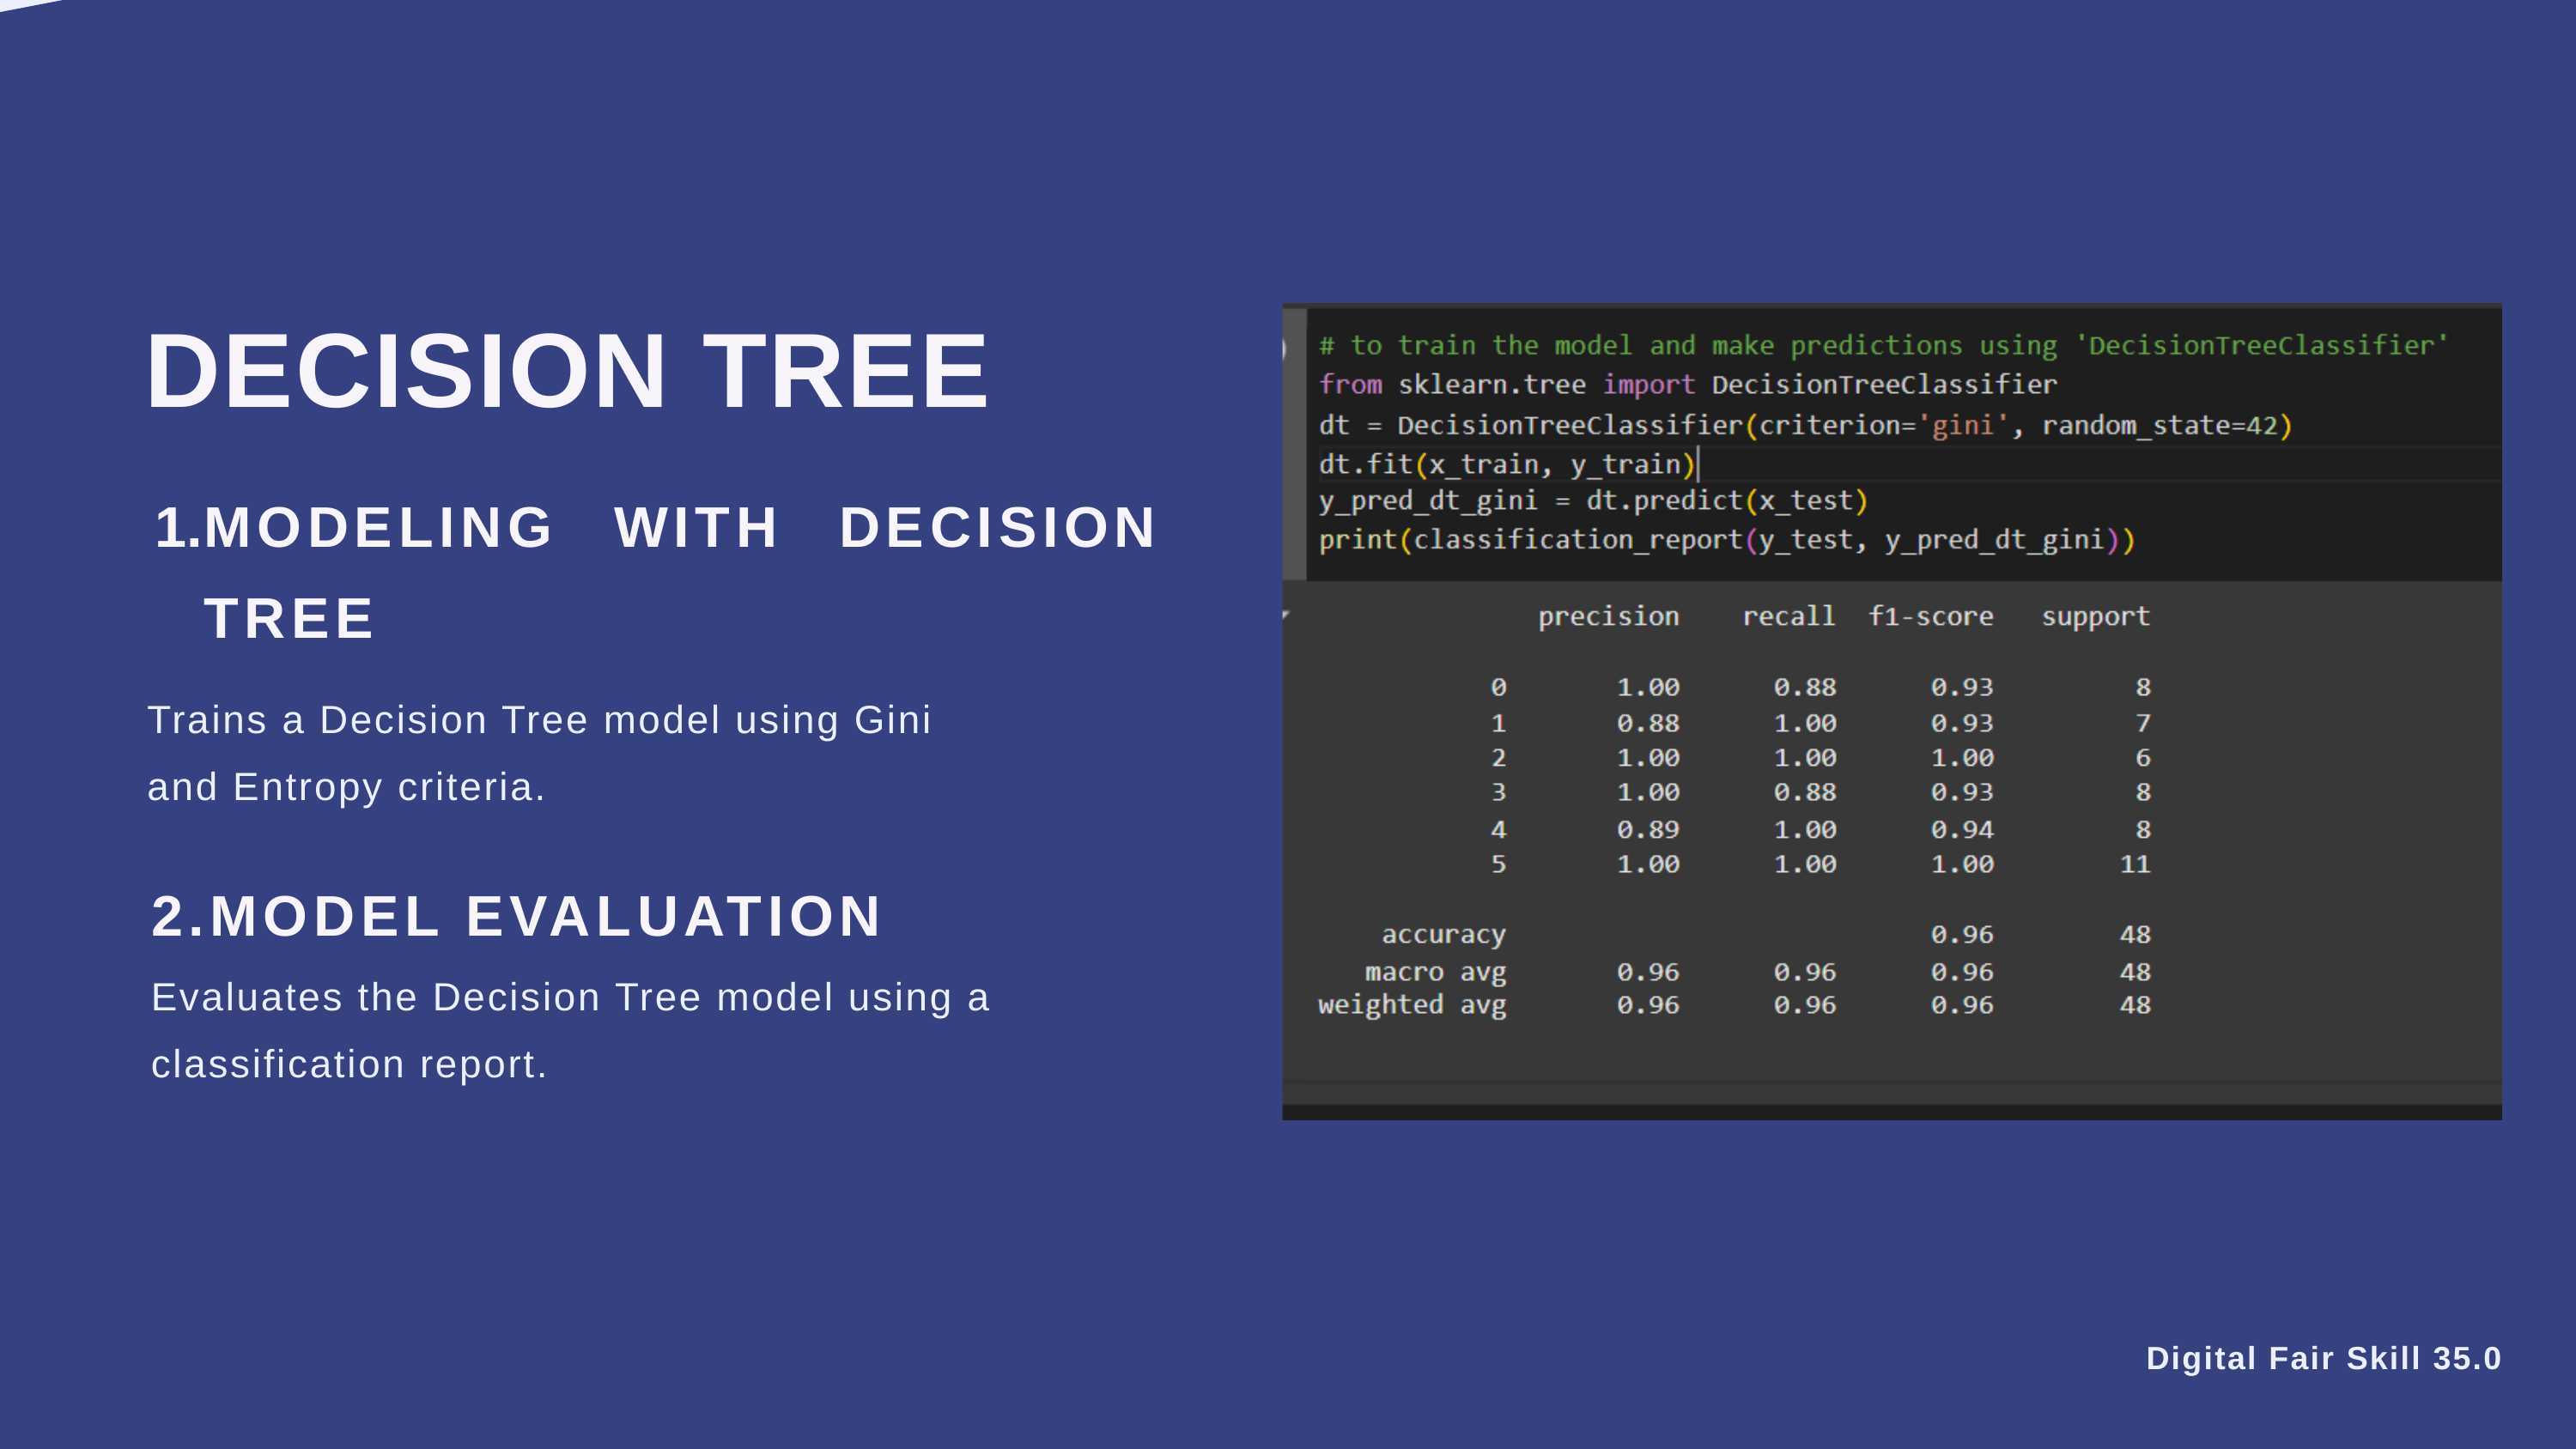

DECISION TREE

MODELING WITH DECISION TREE
Trains a Decision Tree model using Gini and Entropy criteria.
2.MODEL EVALUATION
Evaluates the Decision Tree model using a classification report.

Digital Fair Skill 35.0